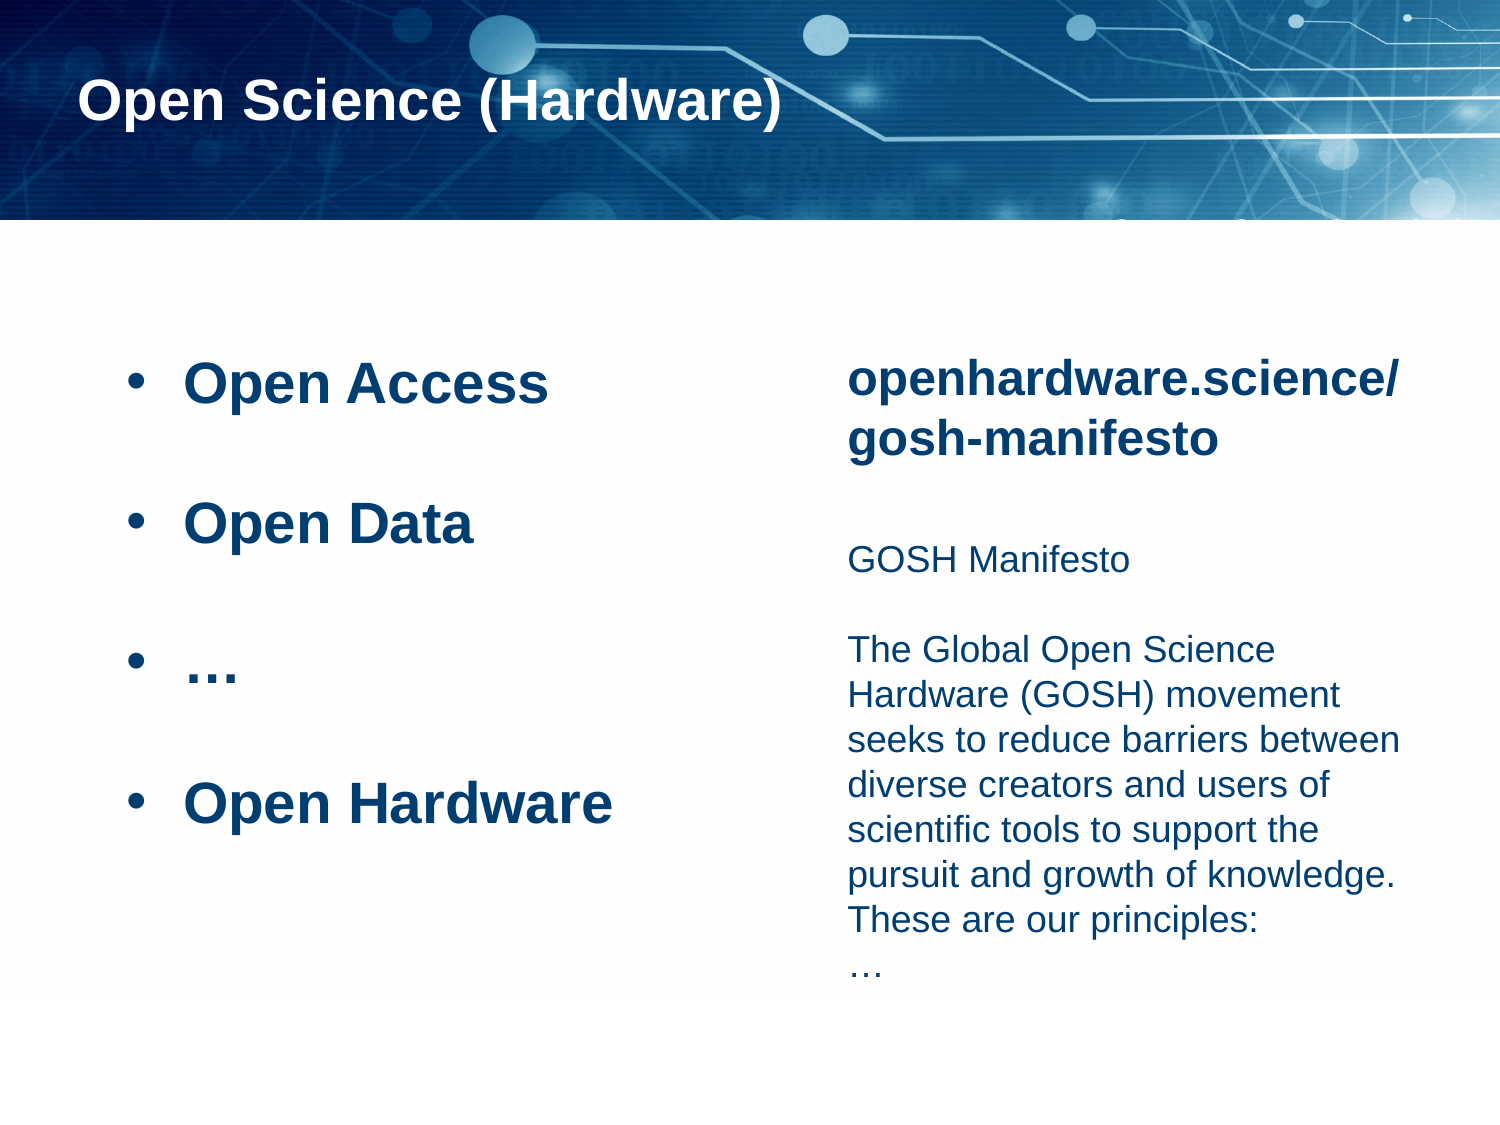

Open Science (Hardware)
Open Access

Open Data

…

Open Hardware

openhardware.science/
gosh-manifesto

GOSH Manifesto

The Global Open Science Hardware (GOSH) movement seeks to reduce barriers between diverse creators and users of scientific tools to support the pursuit and growth of knowledge. These are our principles:
…